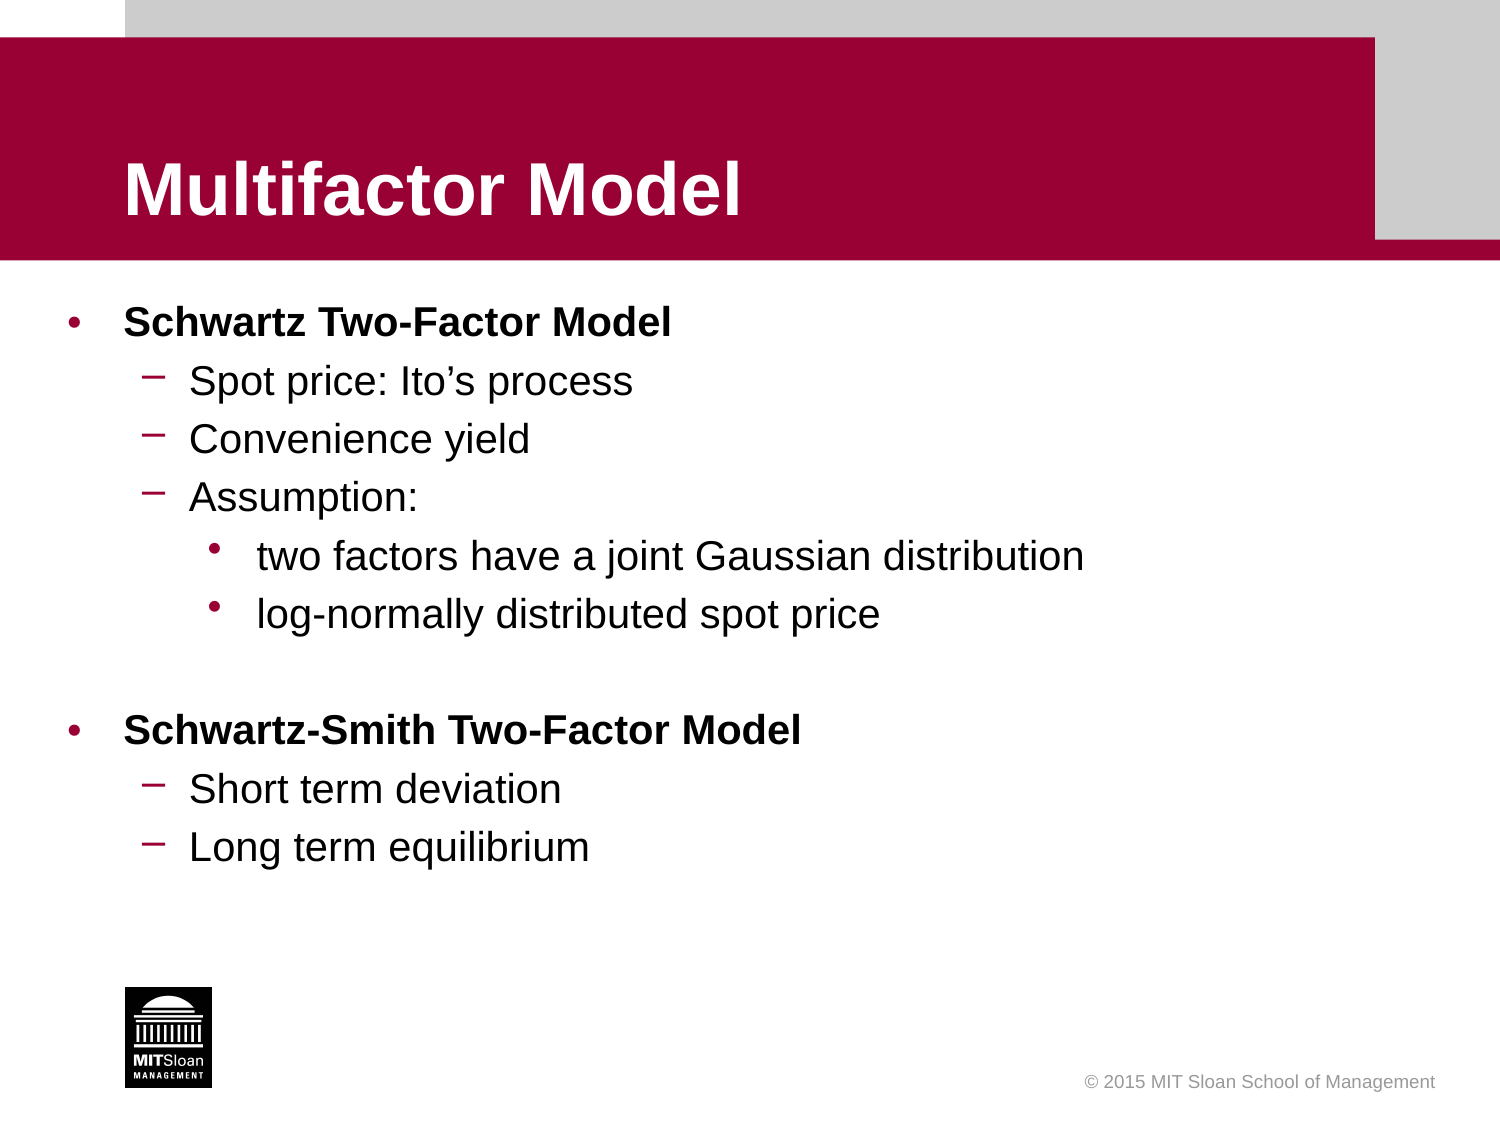

# Multifactor Model
Schwartz Two-Factor Model
Spot price: Ito’s process
Convenience yield
Assumption:
 two factors have a joint Gaussian distribution
 log-normally distributed spot price

Schwartz-Smith Two-Factor Model
Short term deviation
Long term equilibrium

© 2015 MIT Sloan School of Management